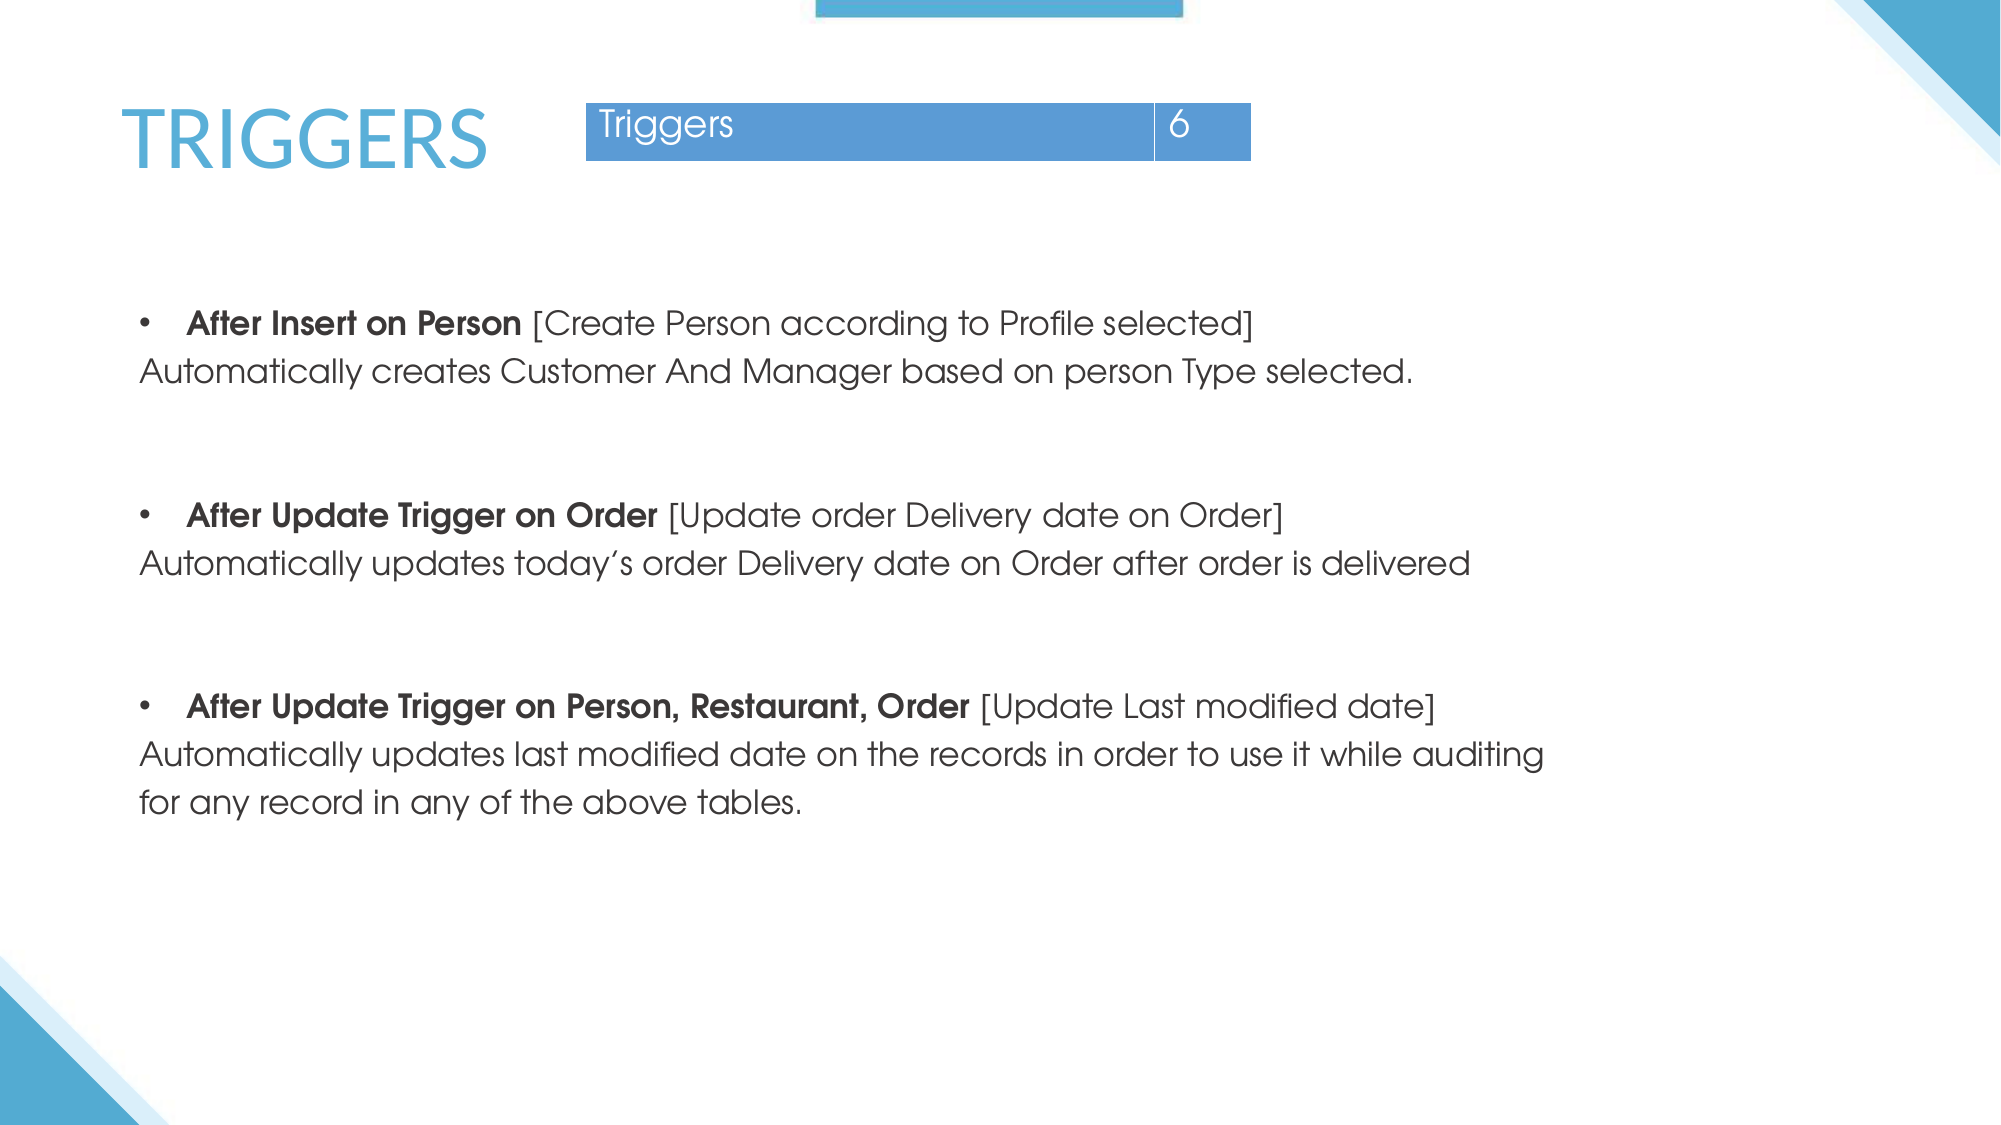

TRIGGERS
| Triggers | 6 |
| --- | --- |
After Insert on Person [Create Person according to Profile selected]
Automatically creates Customer And Manager based on person Type selected.

After Update Trigger on Order [Update order Delivery date on Order]
Automatically updates today’s order Delivery date on Order after order is delivered

After Update Trigger on Person, Restaurant, Order [Update Last modified date]
Automatically updates last modified date on the records in order to use it while auditing for any record in any of the above tables.